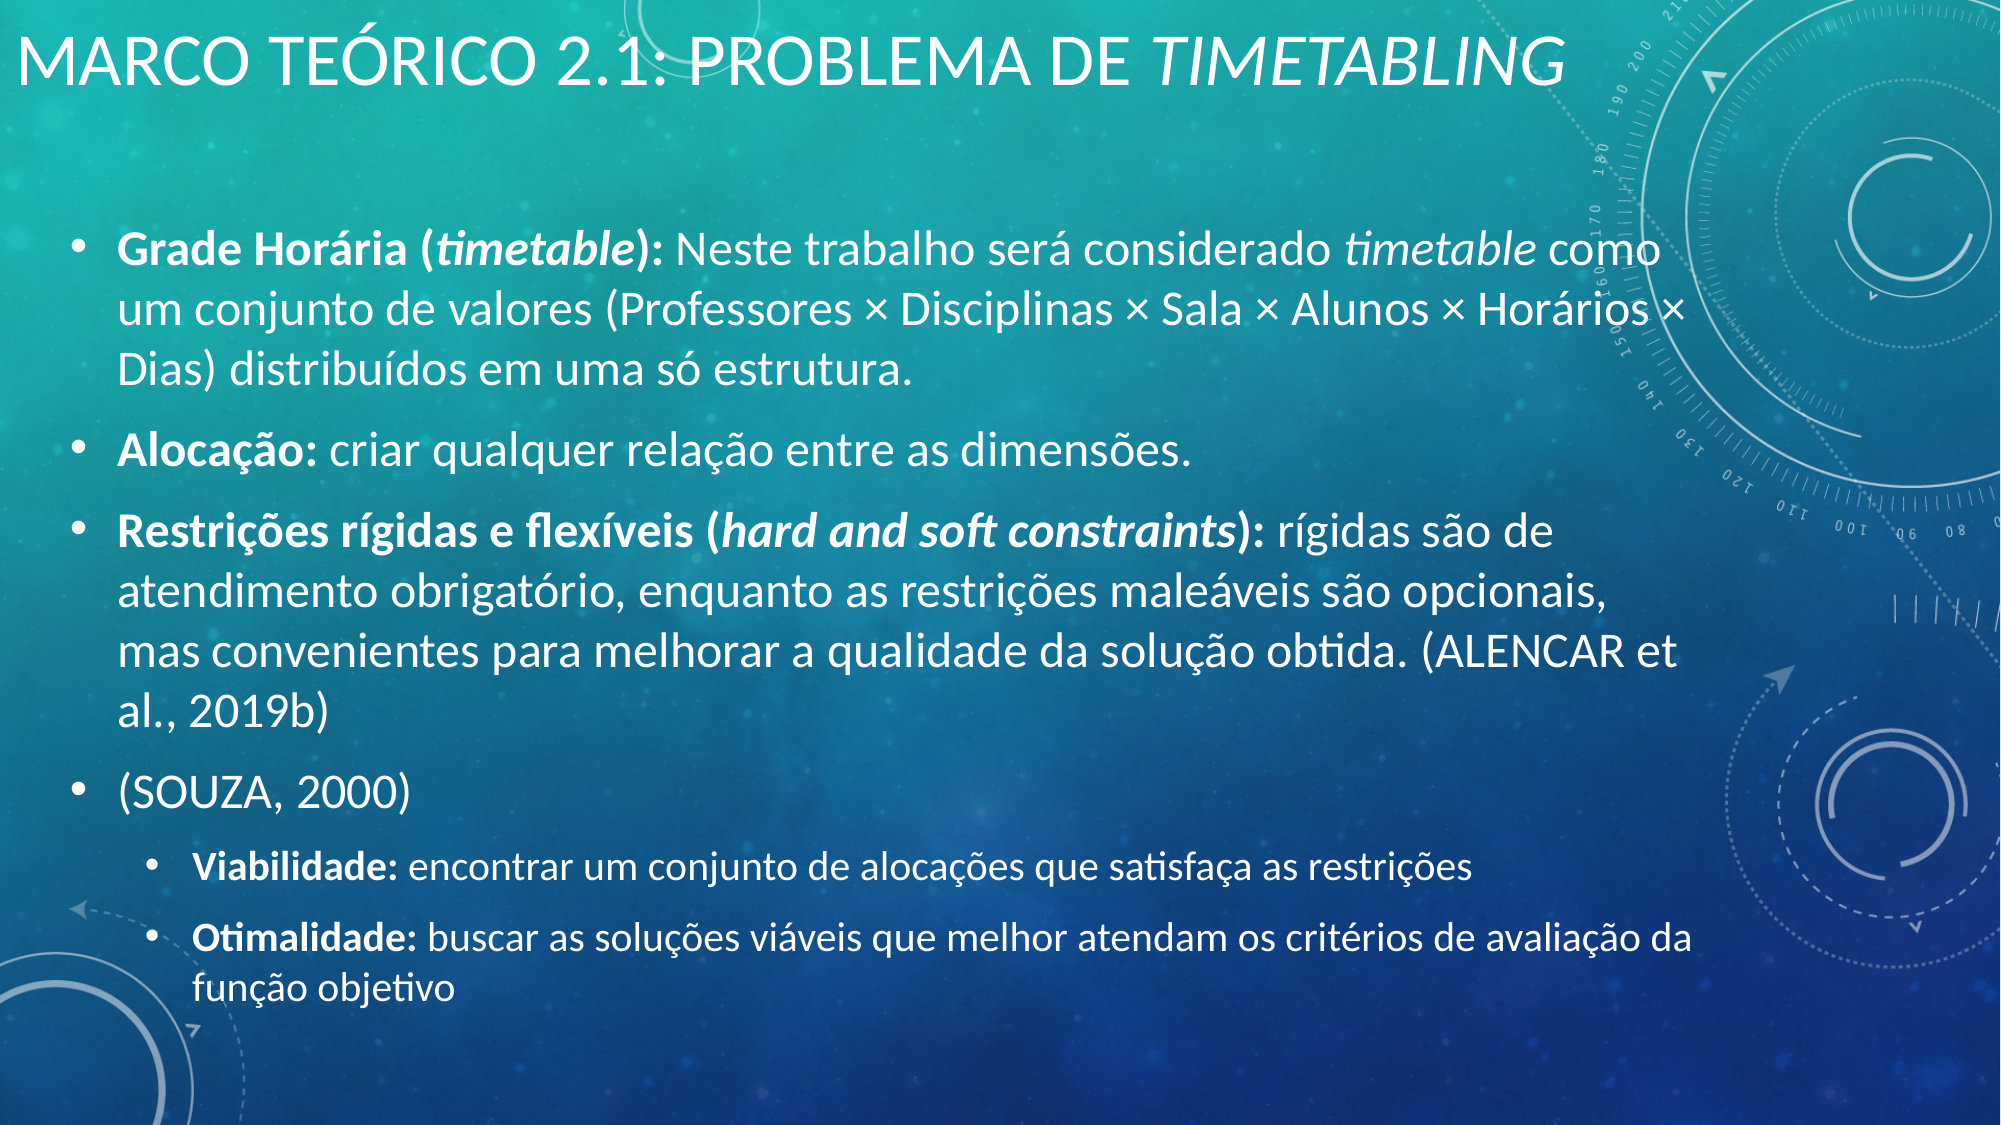

Marco Teórico 2.1: Problema de timetabling
Grade Horária (timetable): Neste trabalho será considerado timetable como um conjunto de valores (Professores × Disciplinas × Sala × Alunos × Horários × Dias) distribuídos em uma só estrutura.
Alocação: criar qualquer relação entre as dimensões.
Restrições rígidas e flexíveis (hard and soft constraints): rígidas são de atendimento obrigatório, enquanto as restrições maleáveis são opcionais, mas convenientes para melhorar a qualidade da solução obtida. (ALENCAR et al., 2019b)
(SOUZA, 2000)
Viabilidade: encontrar um conjunto de alocações que satisfaça as restrições
Otimalidade: buscar as soluções viáveis que melhor atendam os critérios de avaliação da função objetivo